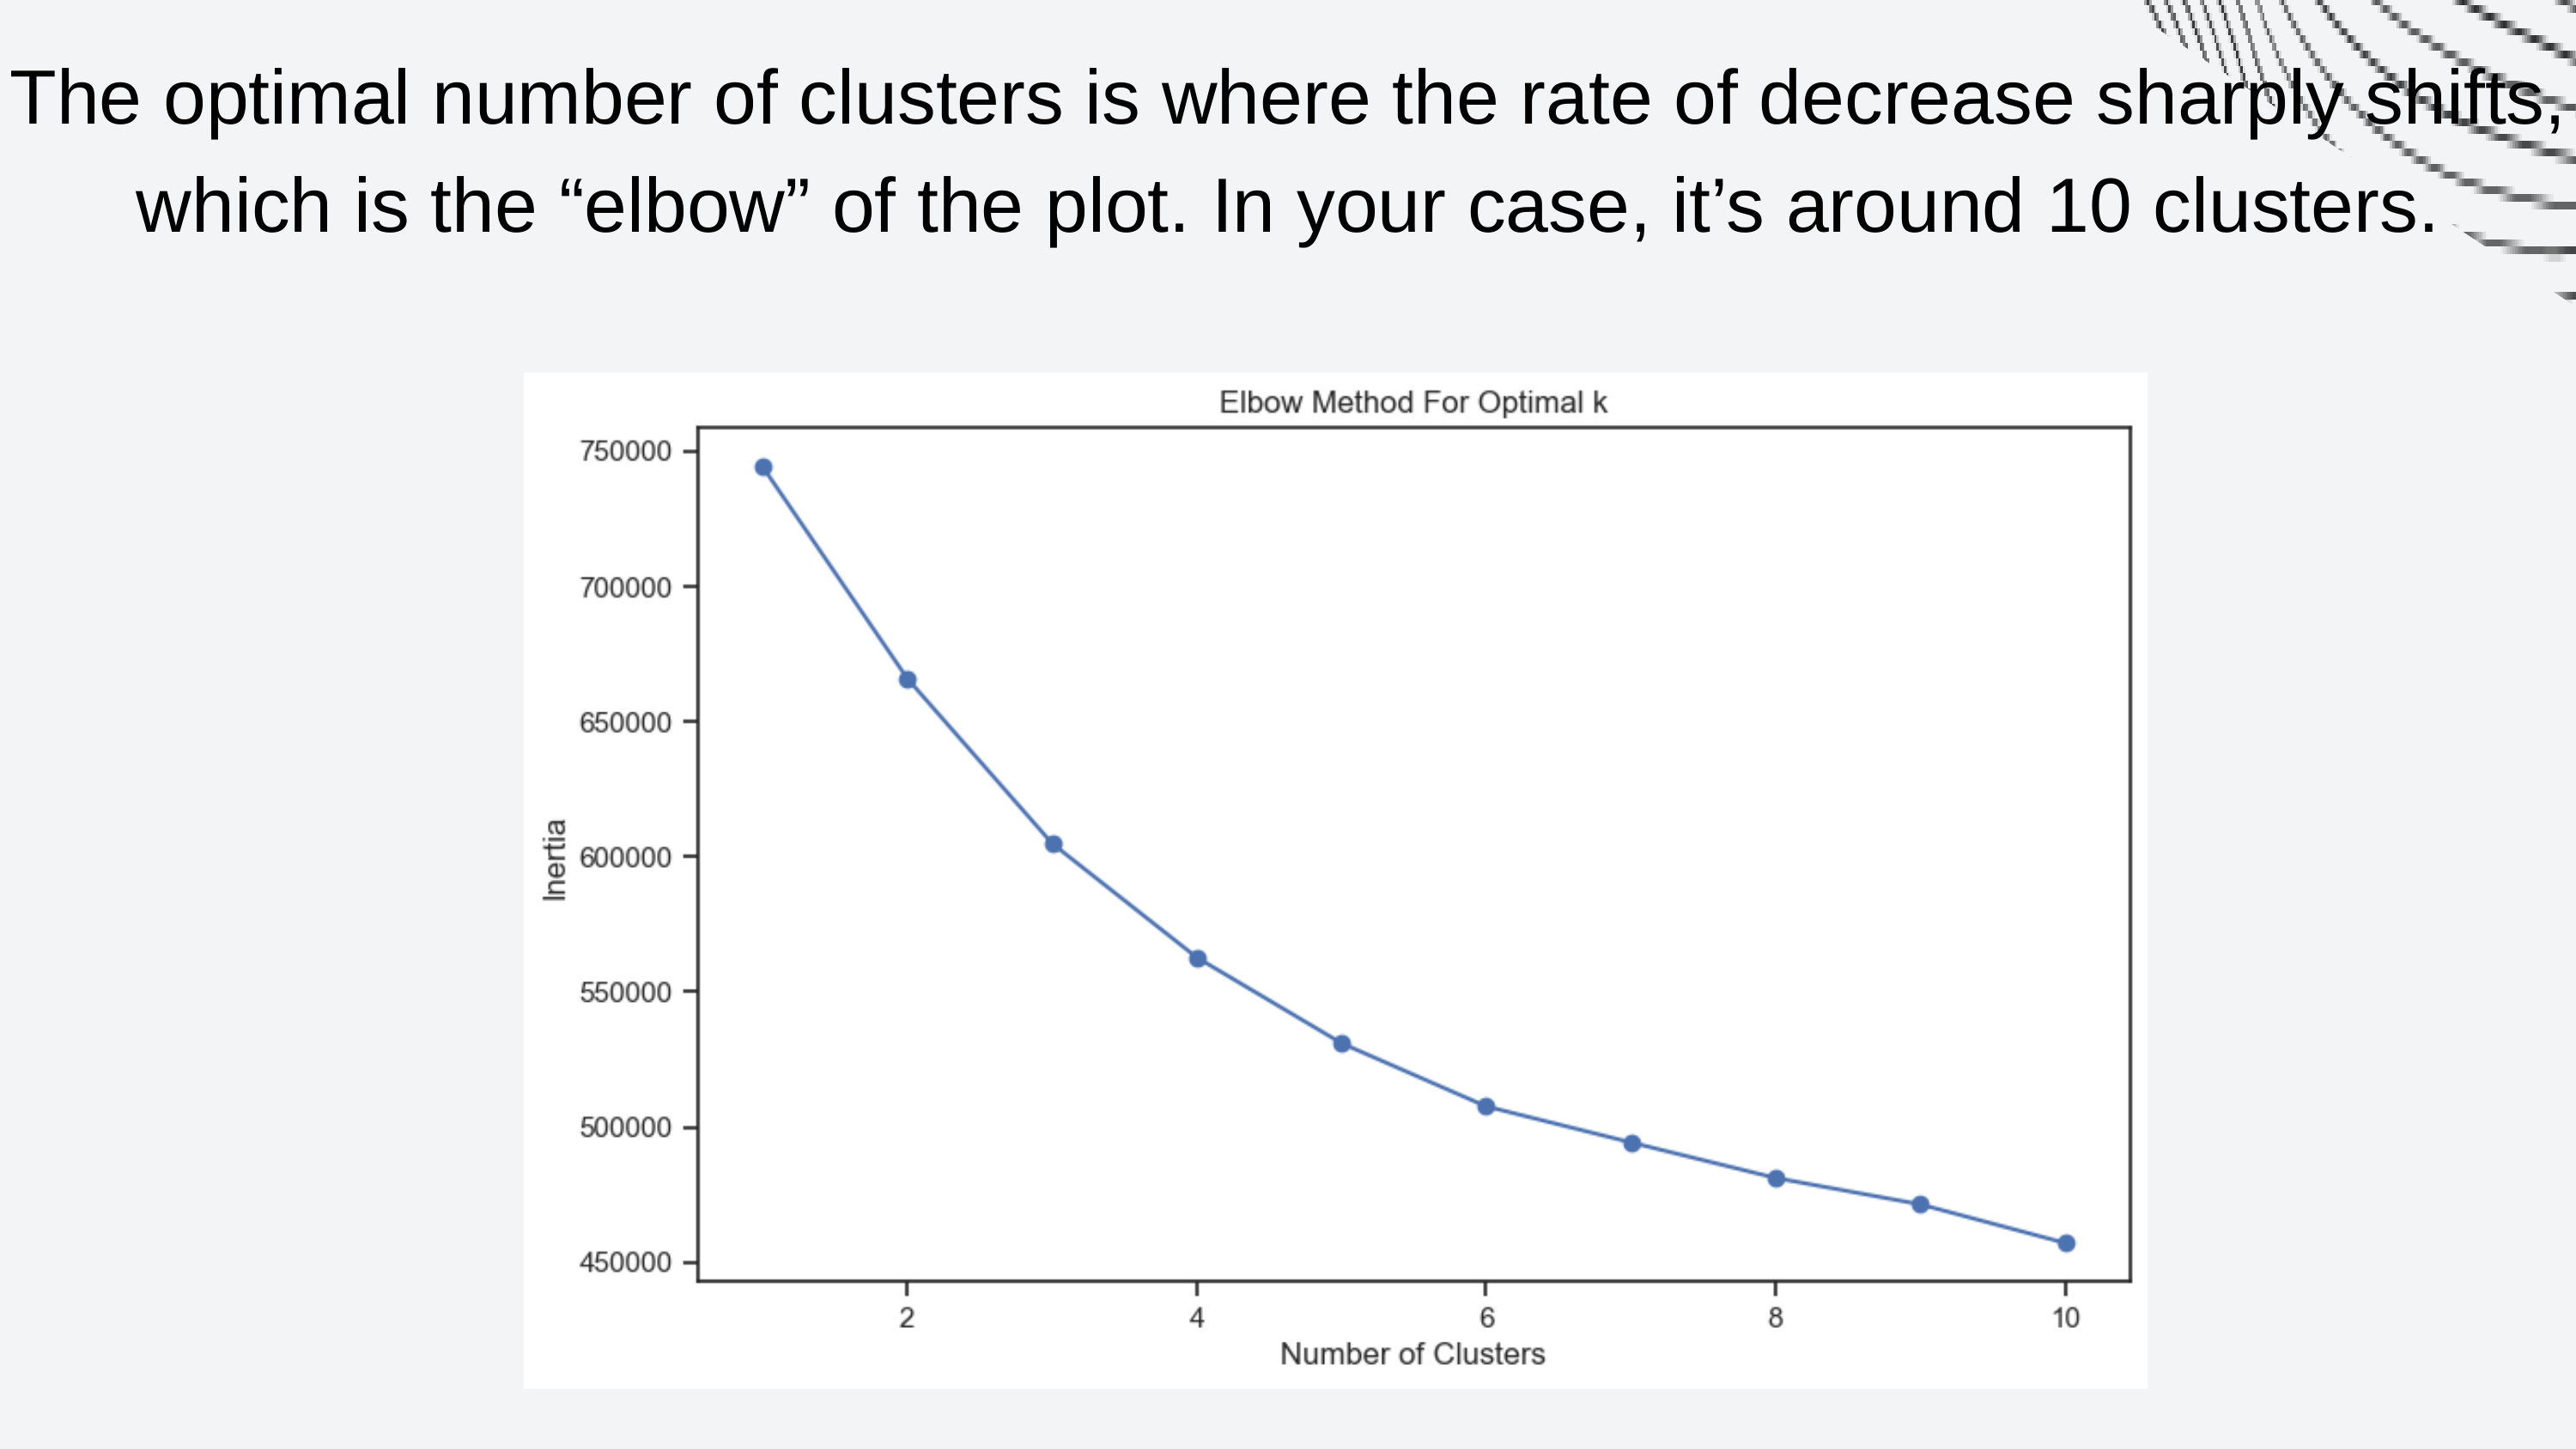

The optimal number of clusters is where the rate of decrease sharply shifts, which is the “elbow” of the plot. In your case, it’s around 10 clusters.